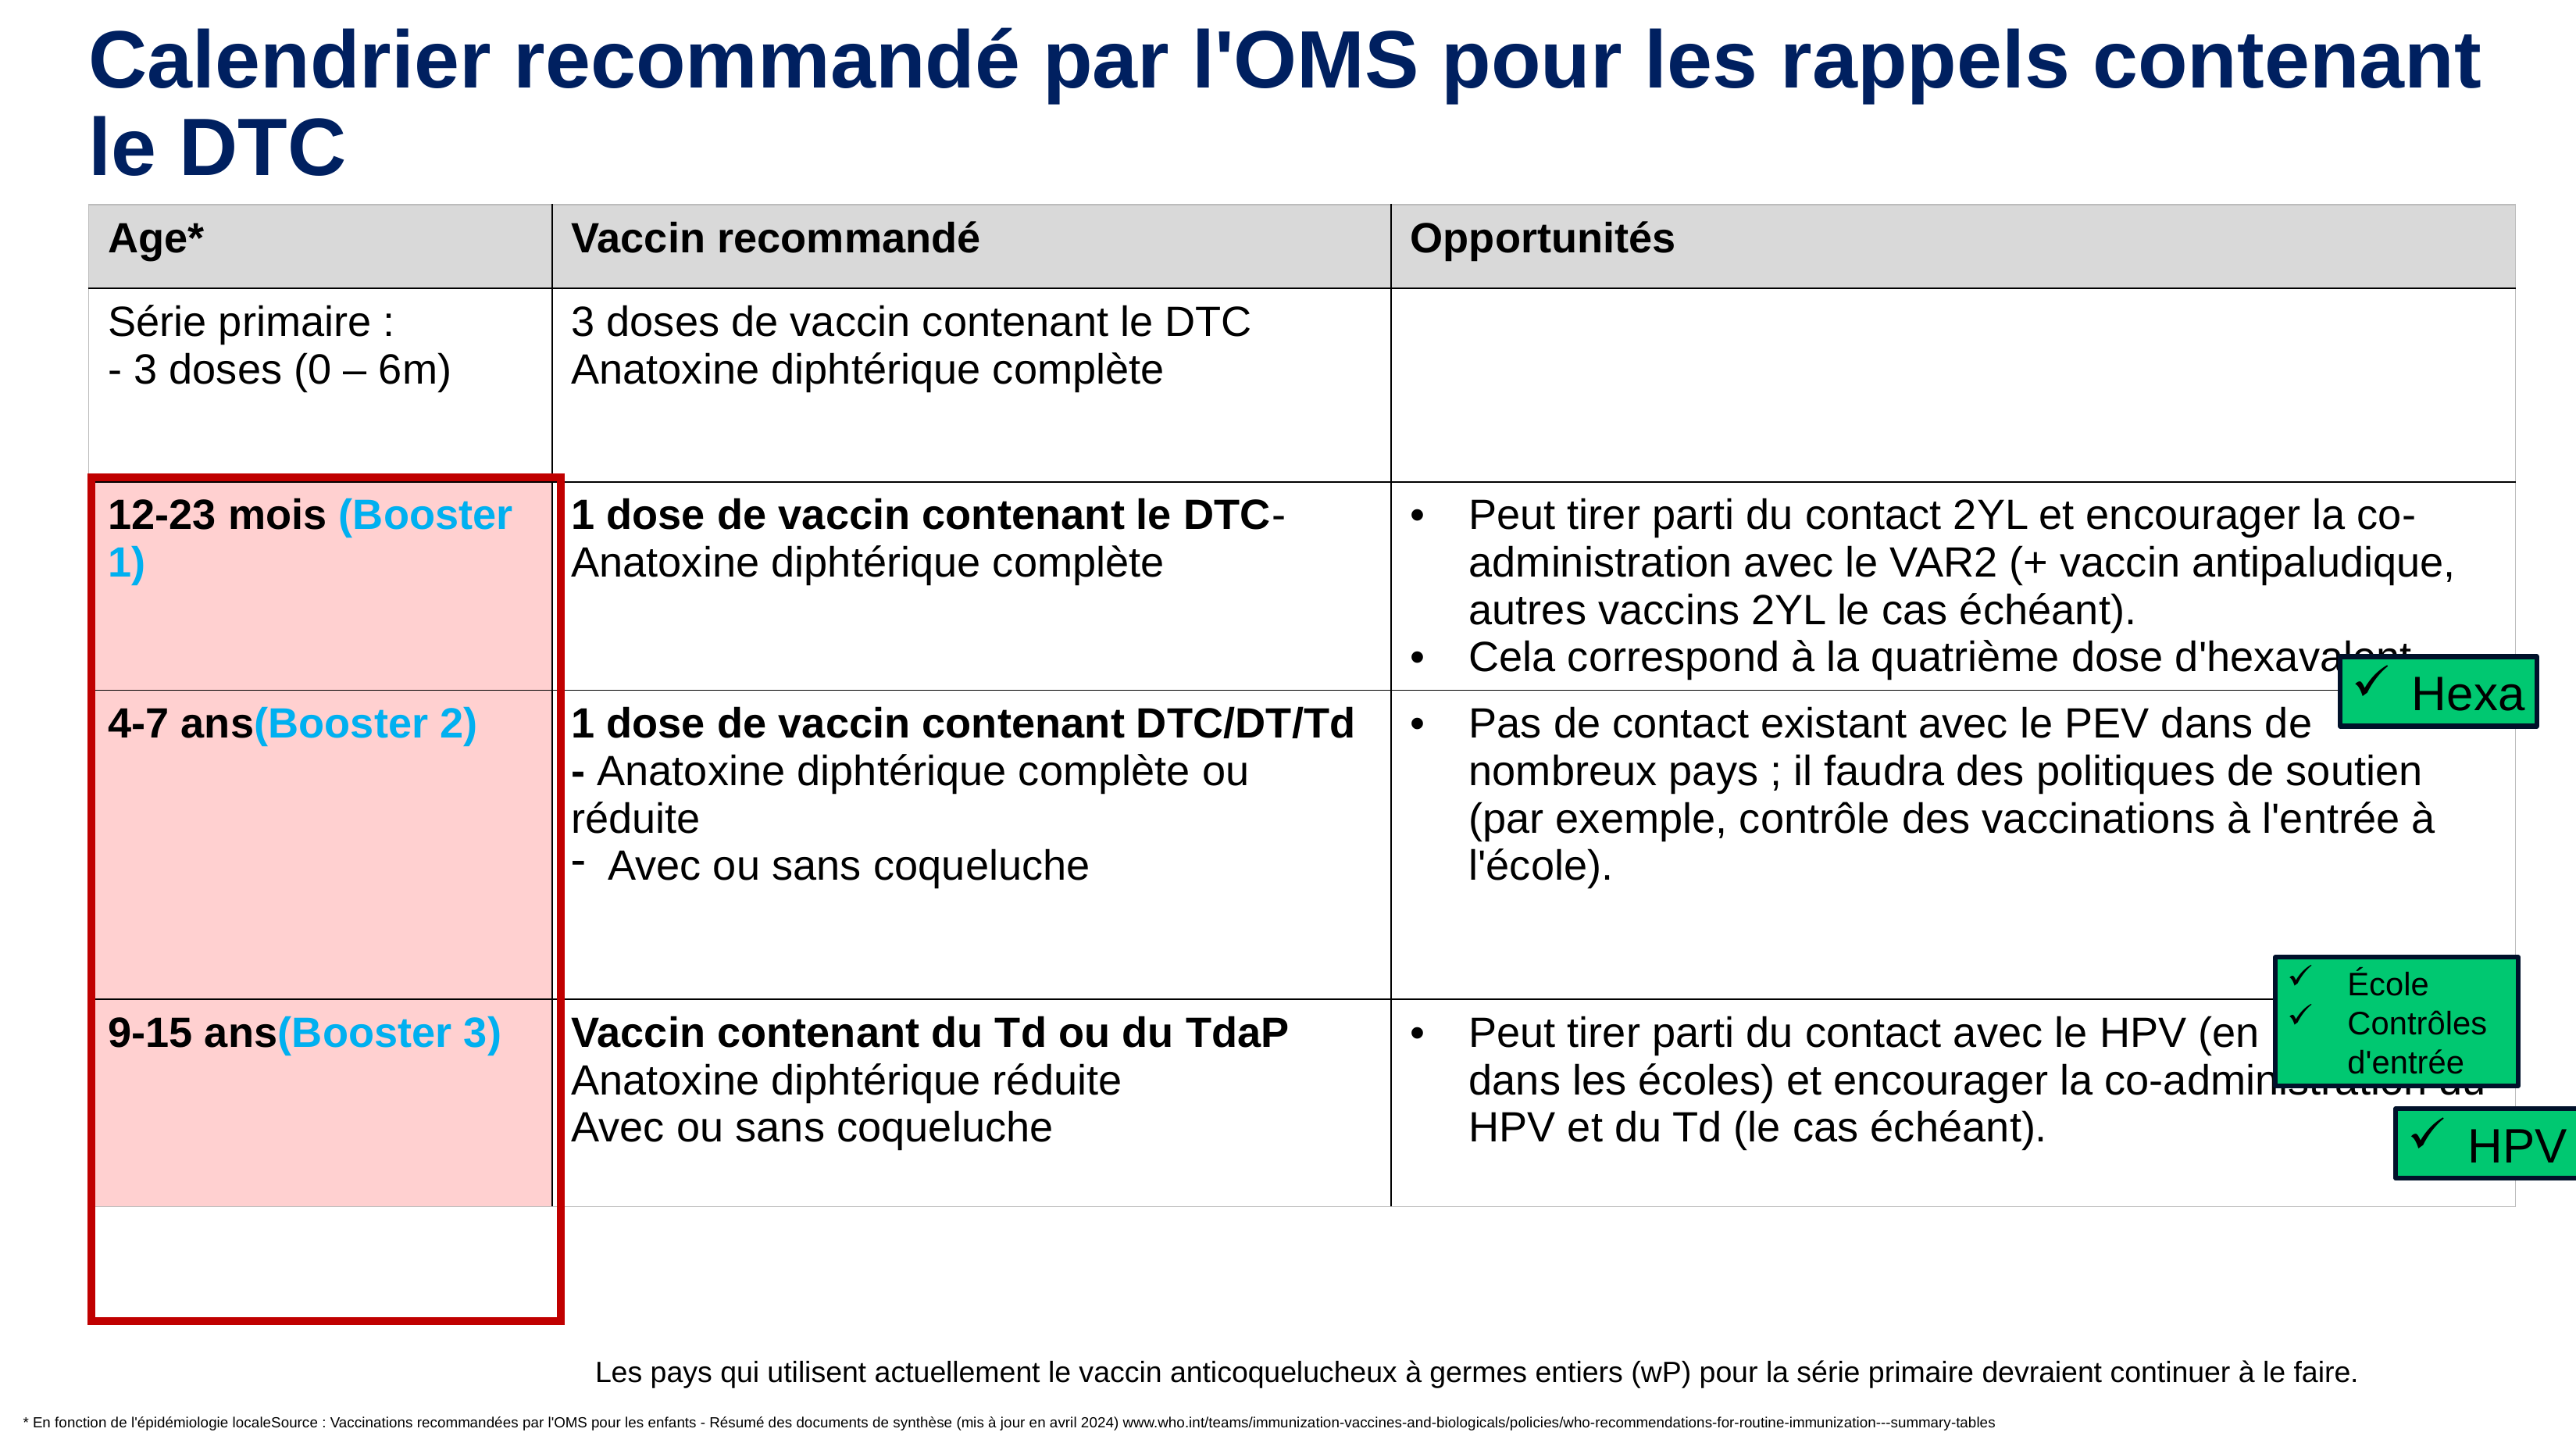

# Calendrier recommandé par l'OMS pour les rappels contenant le DTC
| Age\* | Vaccin recommandé | Opportunités |
| --- | --- | --- |
| Série primaire : - 3 doses (0 – 6m) | 3 doses de vaccin contenant le DTC Anatoxine diphtérique complète |  |
| 12-23 mois (Booster 1) | 1 dose de vaccin contenant le DTC- Anatoxine diphtérique complète | Peut tirer parti du contact 2YL et encourager la co-administration avec le VAR2 (+ vaccin antipaludique, autres vaccins 2YL le cas échéant). Cela correspond à la quatrième dose d'hexavalent. |
| 4-7 ans(Booster 2) | 1 dose de vaccin contenant DTC/DT/Td - Anatoxine diphtérique complète ou réduite Avec ou sans coqueluche | Pas de contact existant avec le PEV dans de nombreux pays ; il faudra des politiques de soutien (par exemple, contrôle des vaccinations à l'entrée à l'école). |
| 9-15 ans(Booster 3) | Vaccin contenant du Td ou du TdaP Anatoxine diphtérique réduite Avec ou sans coqueluche | Peut tirer parti du contact avec le HPV (en particulier dans les écoles) et encourager la co-administration du HPV et du Td (le cas échéant). |

Hexa
École
Contrôles d'entrée
HPV
Les pays qui utilisent actuellement le vaccin anticoquelucheux à germes entiers (wP) pour la série primaire devraient continuer à le faire.
* En fonction de l'épidémiologie localeSource : Vaccinations recommandées par l'OMS pour les enfants - Résumé des documents de synthèse (mis à jour en avril 2024) www.who.int/teams/immunization-vaccines-and-biologicals/policies/who-recommendations-for-routine-immunization---summary-tables